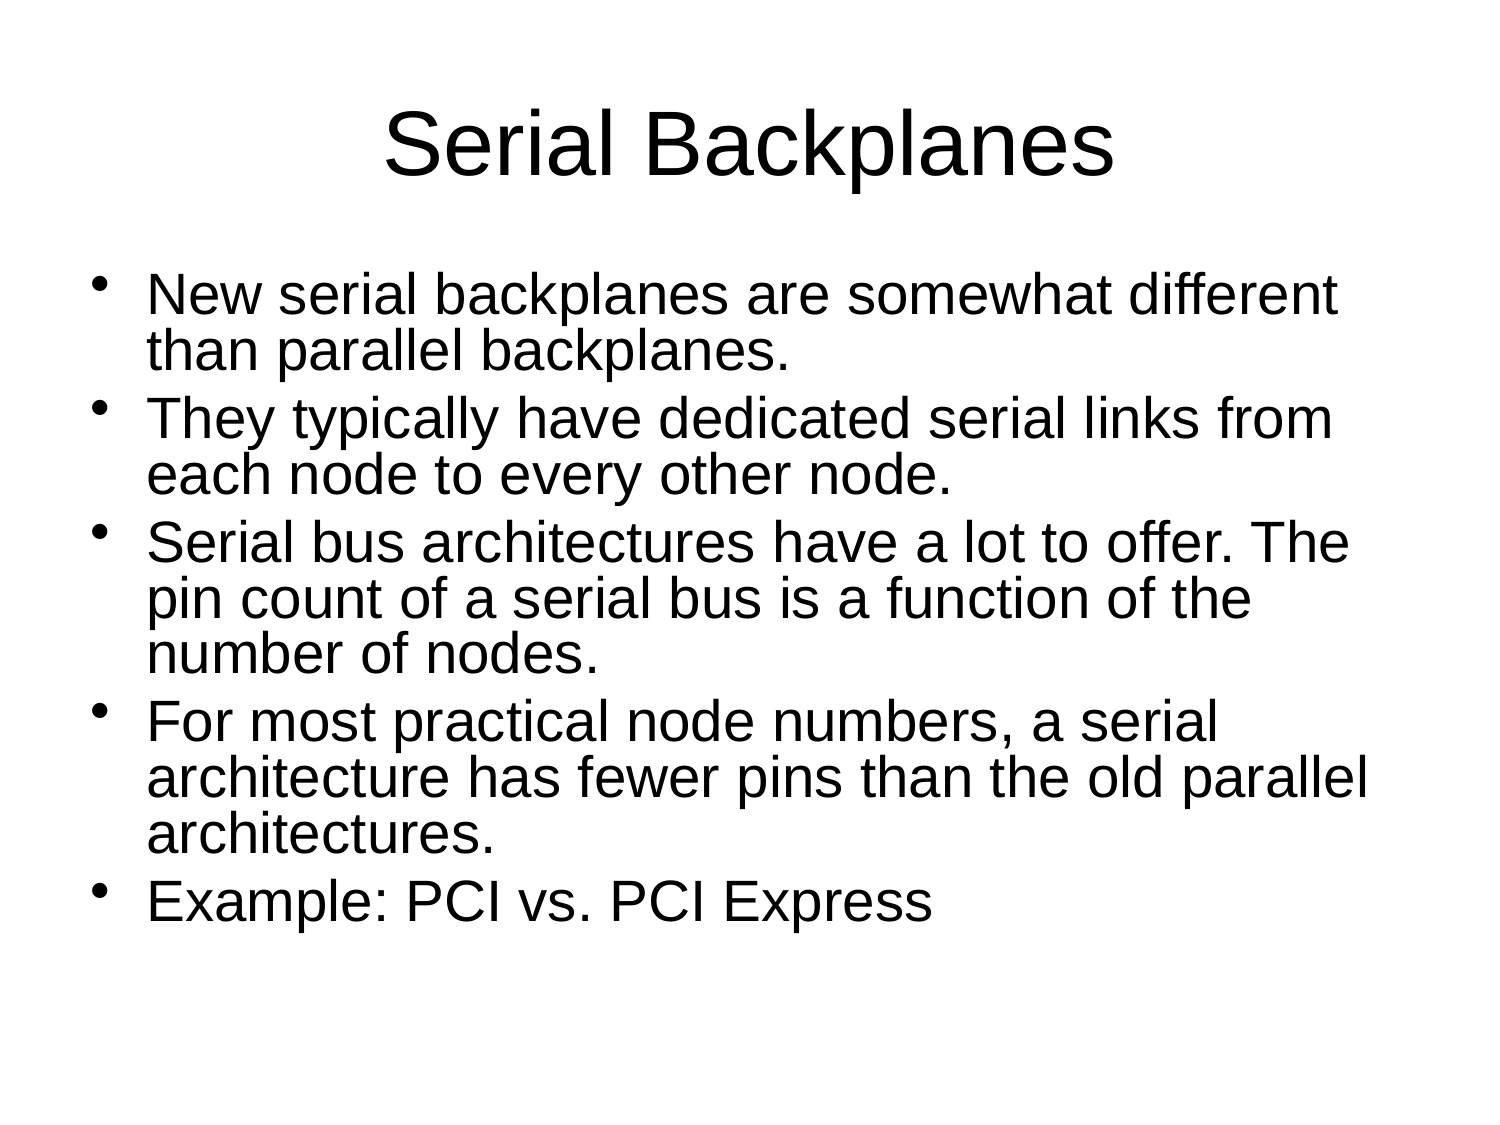

# Serial Backplanes
New serial backplanes are somewhat different than parallel backplanes.
They typically have dedicated serial links from each node to every other node.
Serial bus architectures have a lot to offer. The pin count of a serial bus is a function of the number of nodes.
For most practical node numbers, a serial architecture has fewer pins than the old parallel architectures.
Example: PCI vs. PCI Express